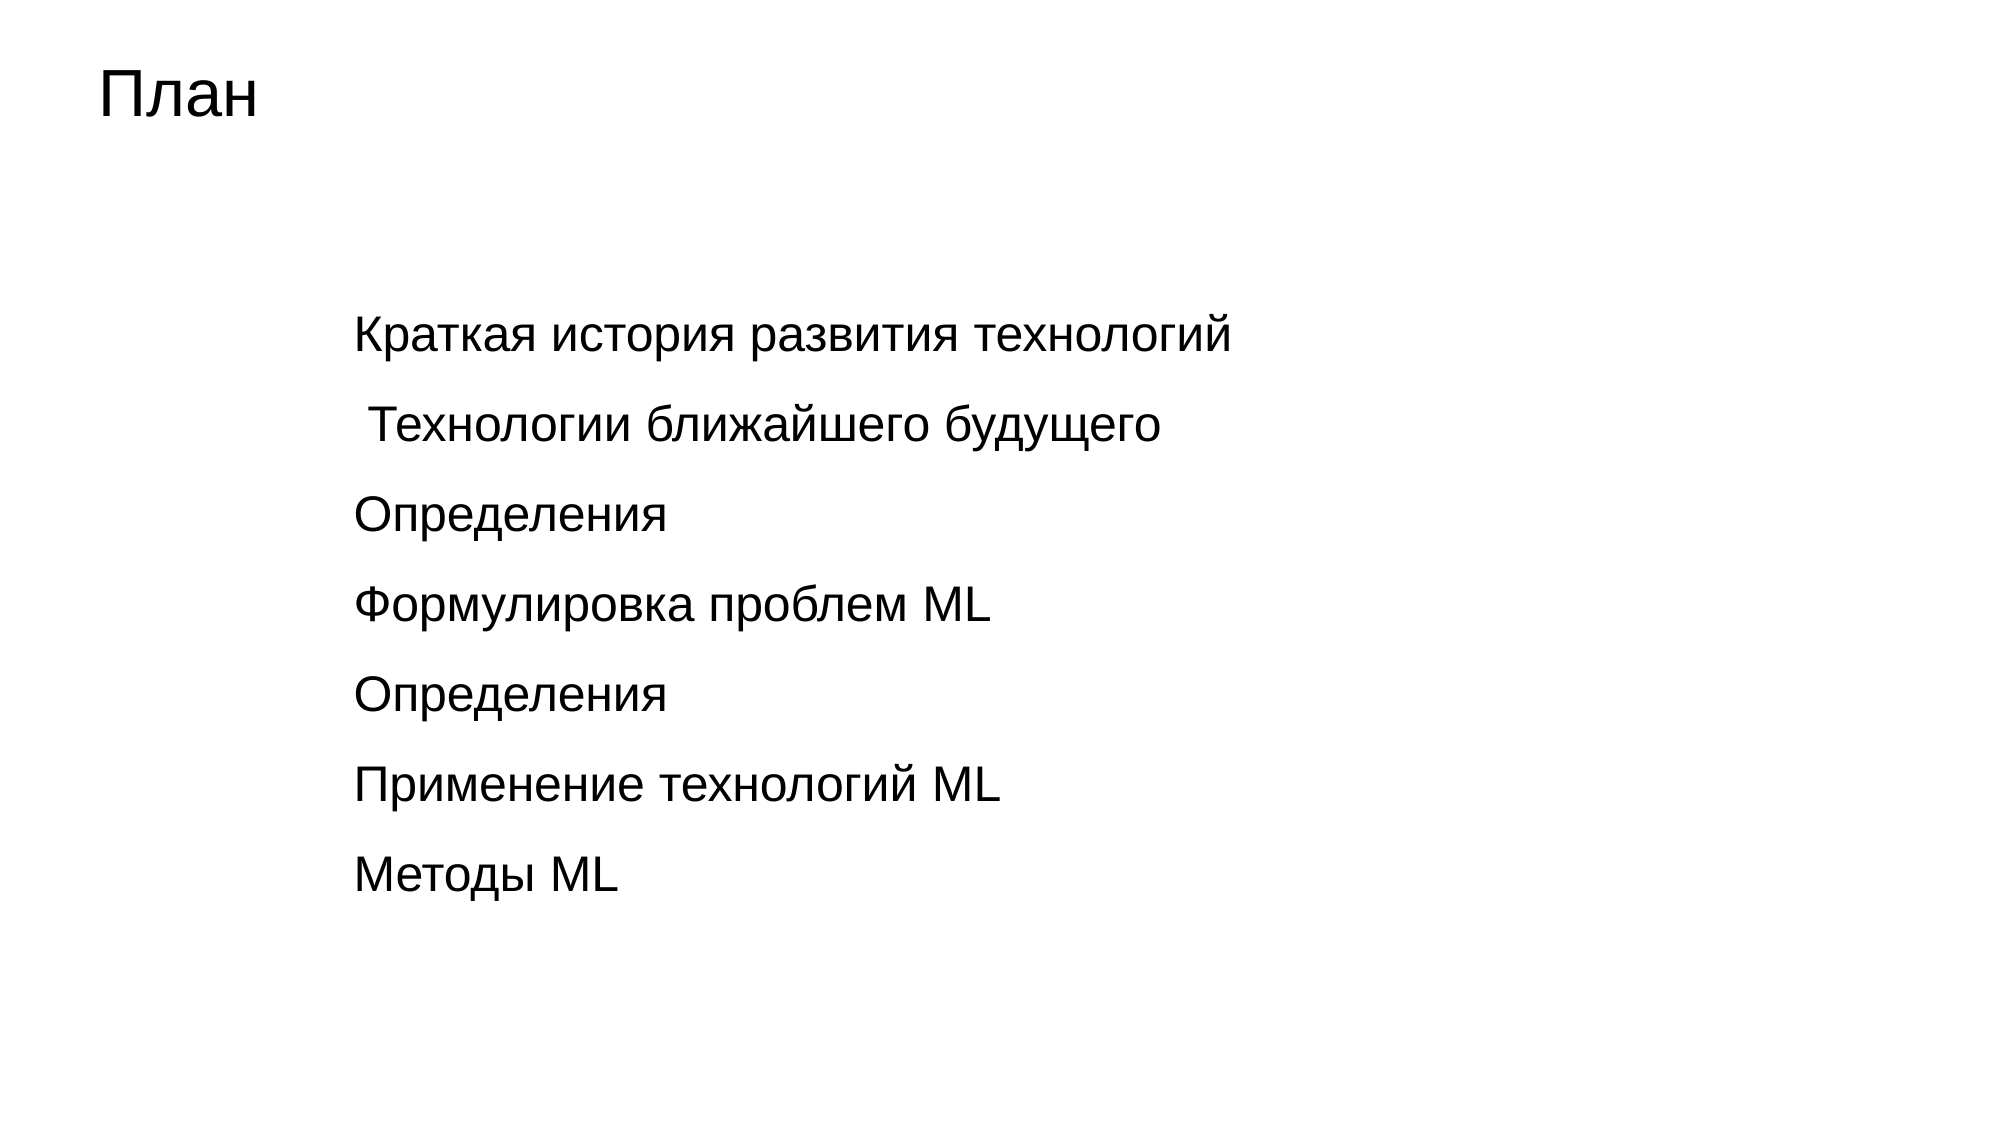

# План
Краткая история развития технологий  Технологии ближайшего будущего  Определения
Формулировка проблем ML
Определения
Применение технологий ML
Методы ML